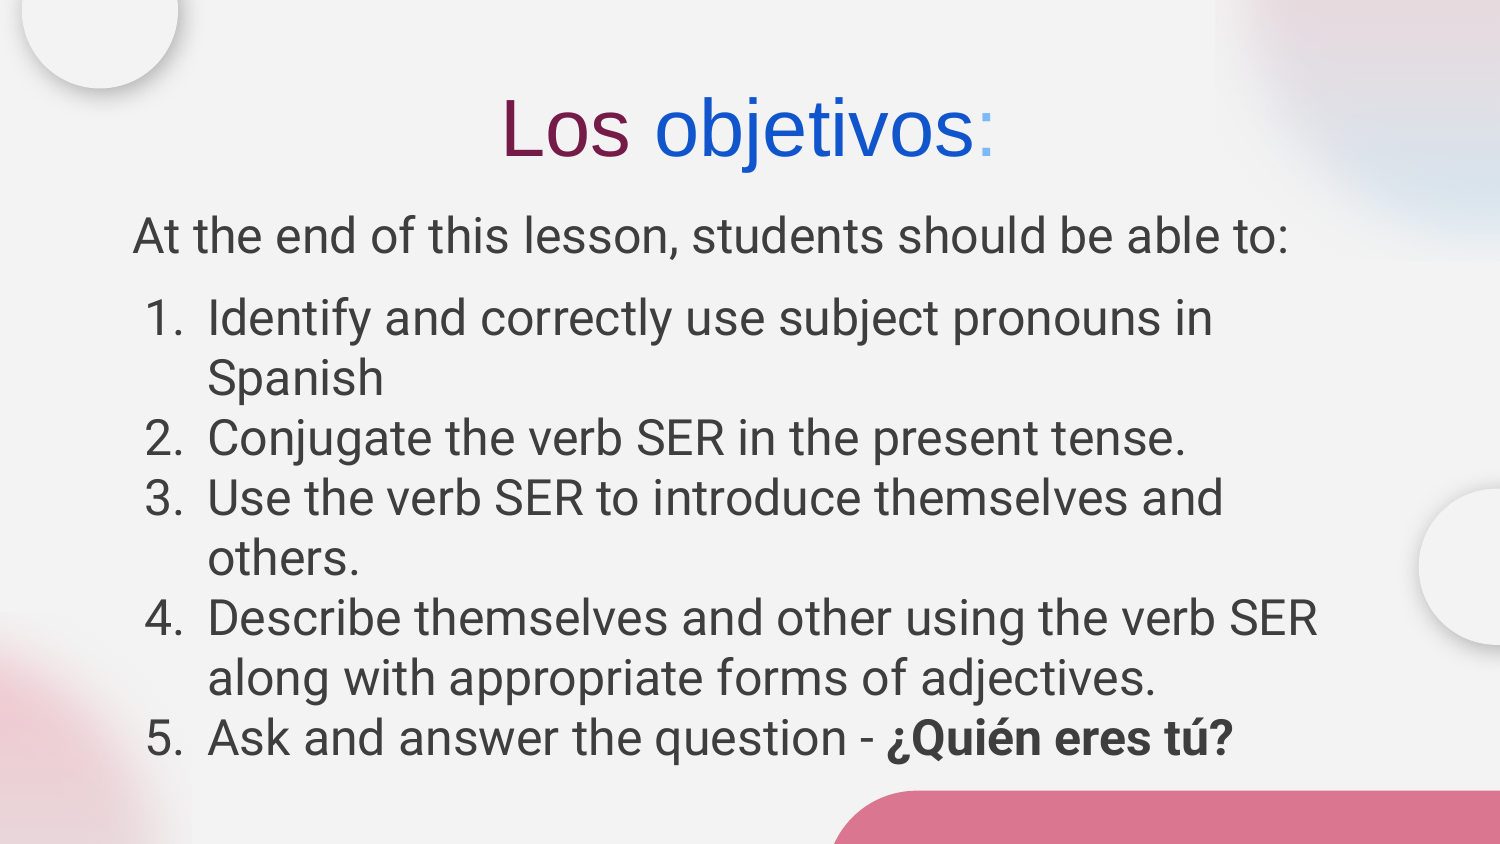

# Los objetivos:
At the end of this lesson, students should be able to:
Identify and correctly use subject pronouns in Spanish
Conjugate the verb SER in the present tense.
Use the verb SER to introduce themselves and others.
Describe themselves and other using the verb SER along with appropriate forms of adjectives.
Ask and answer the question - ¿Quién eres tú?